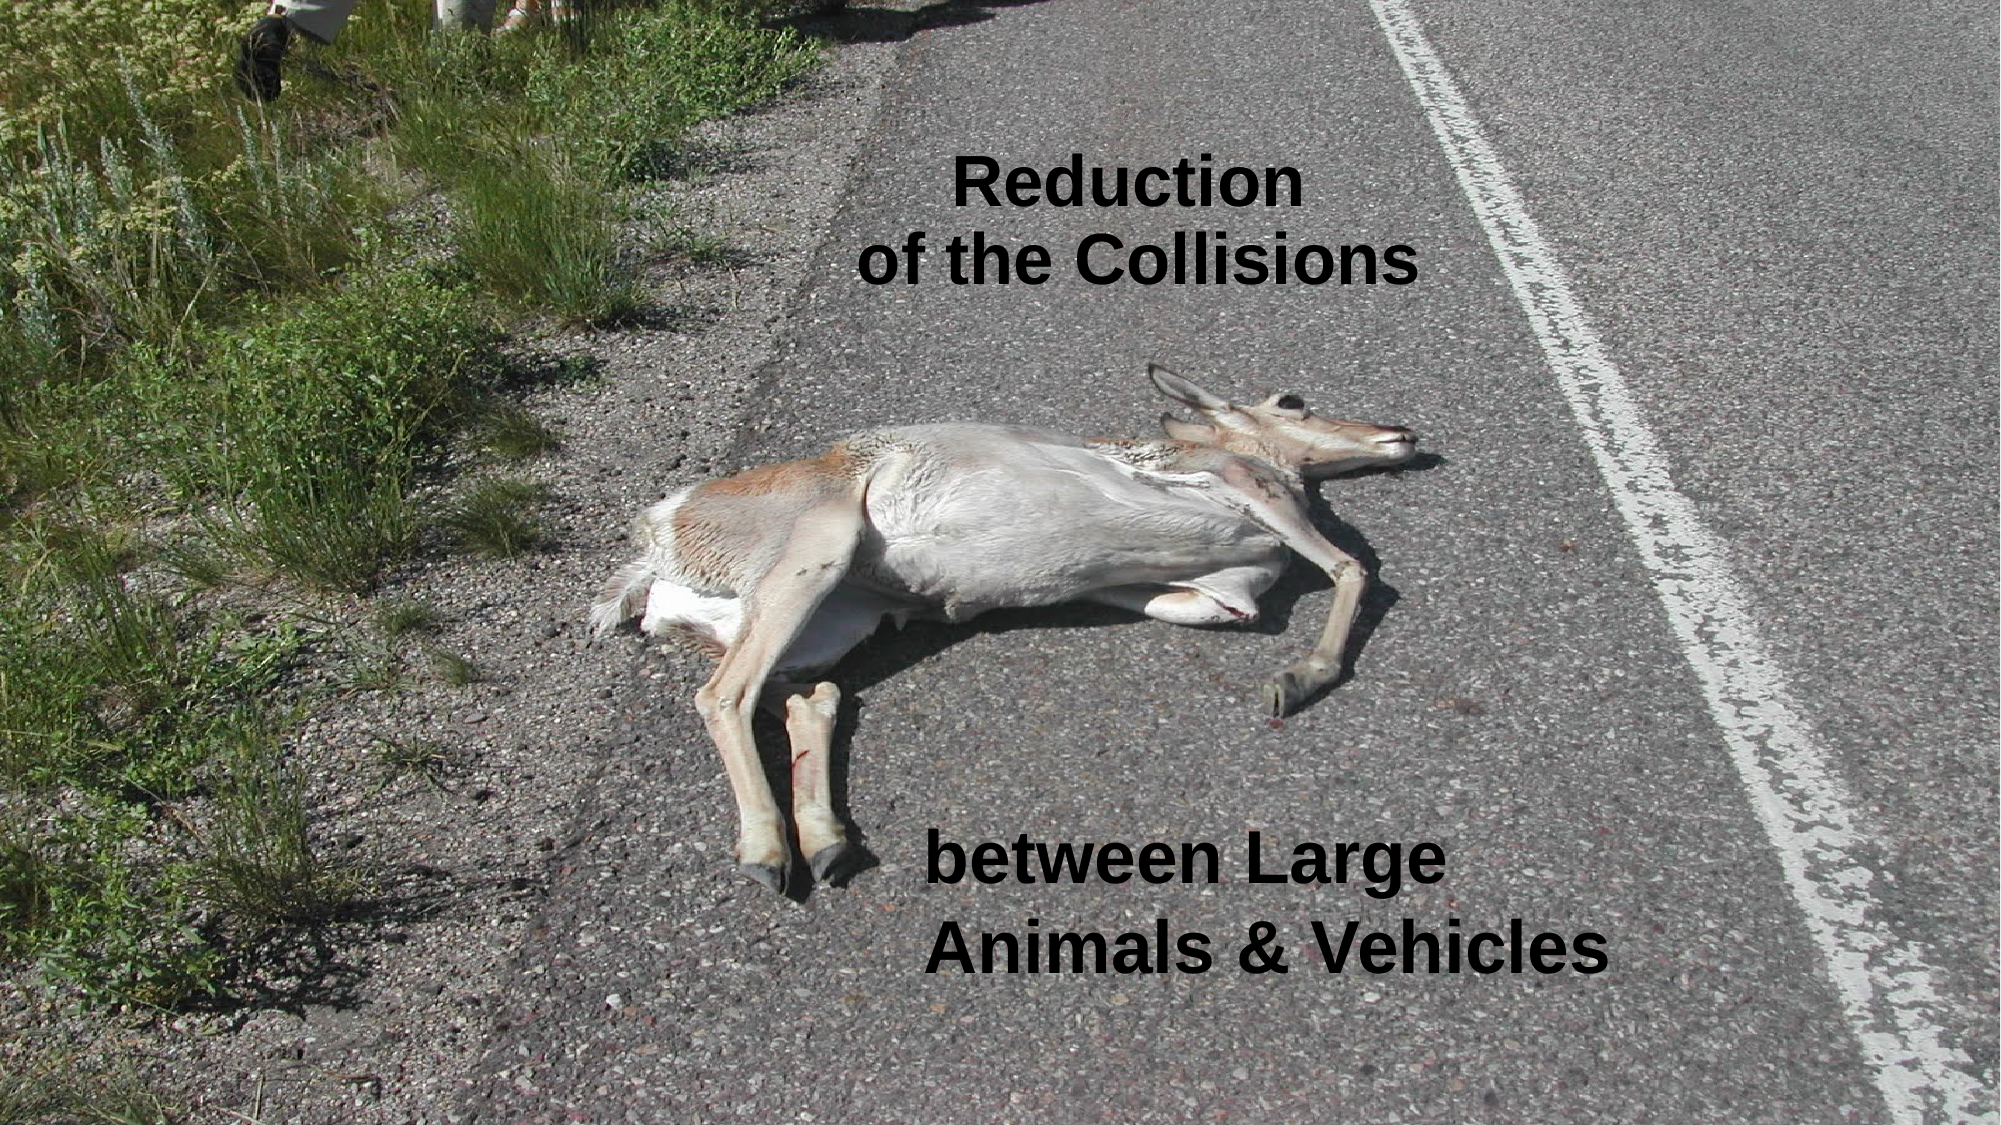

# Reduction of the Collisions
between Large Animals & Vehicles